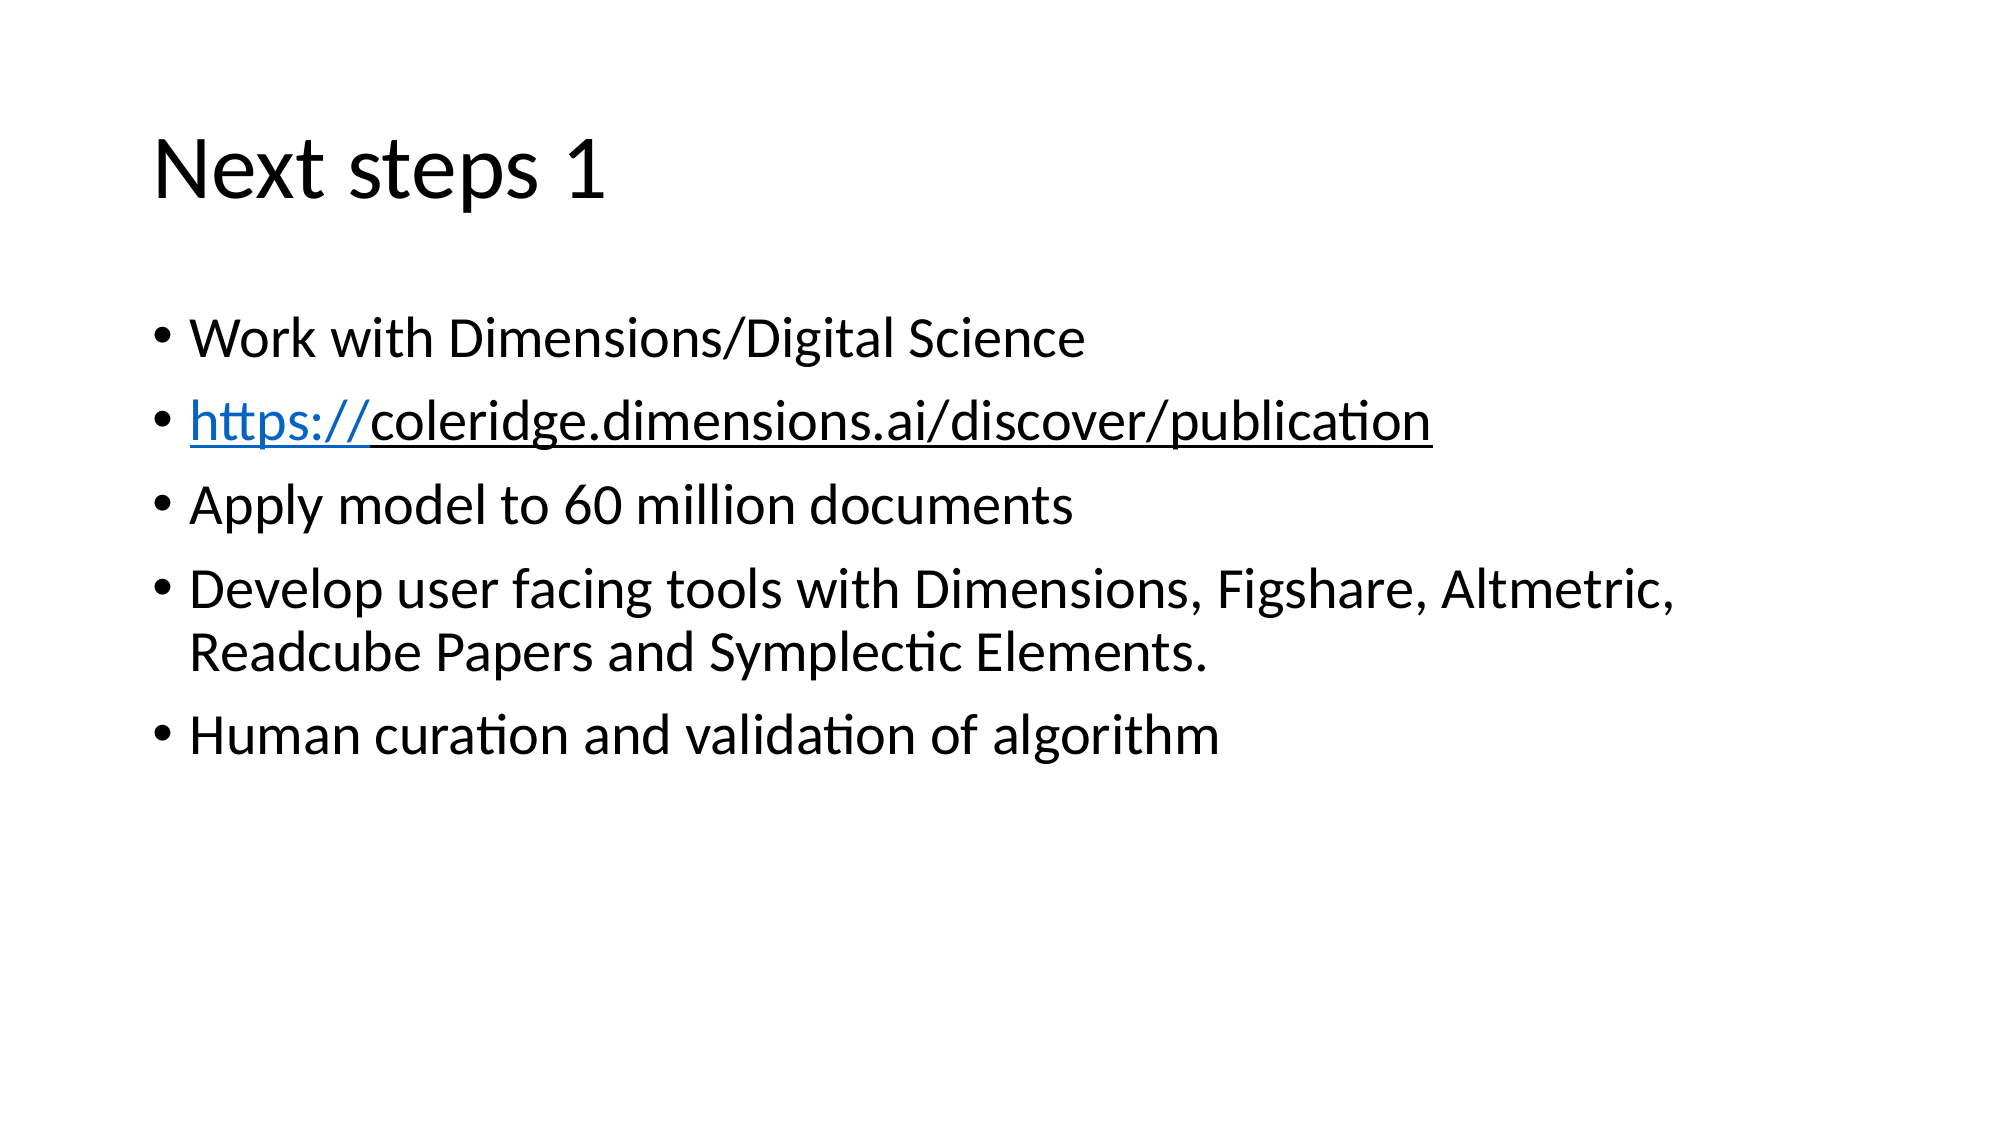

# Next steps 1
Work with Dimensions/Digital Science
https://coleridge.dimensions.ai/discover/publication
Apply model to 60 million documents
Develop user facing tools with Dimensions, Figshare, Altmetric, Readcube Papers and Symplectic Elements.
Human curation and validation of algorithm